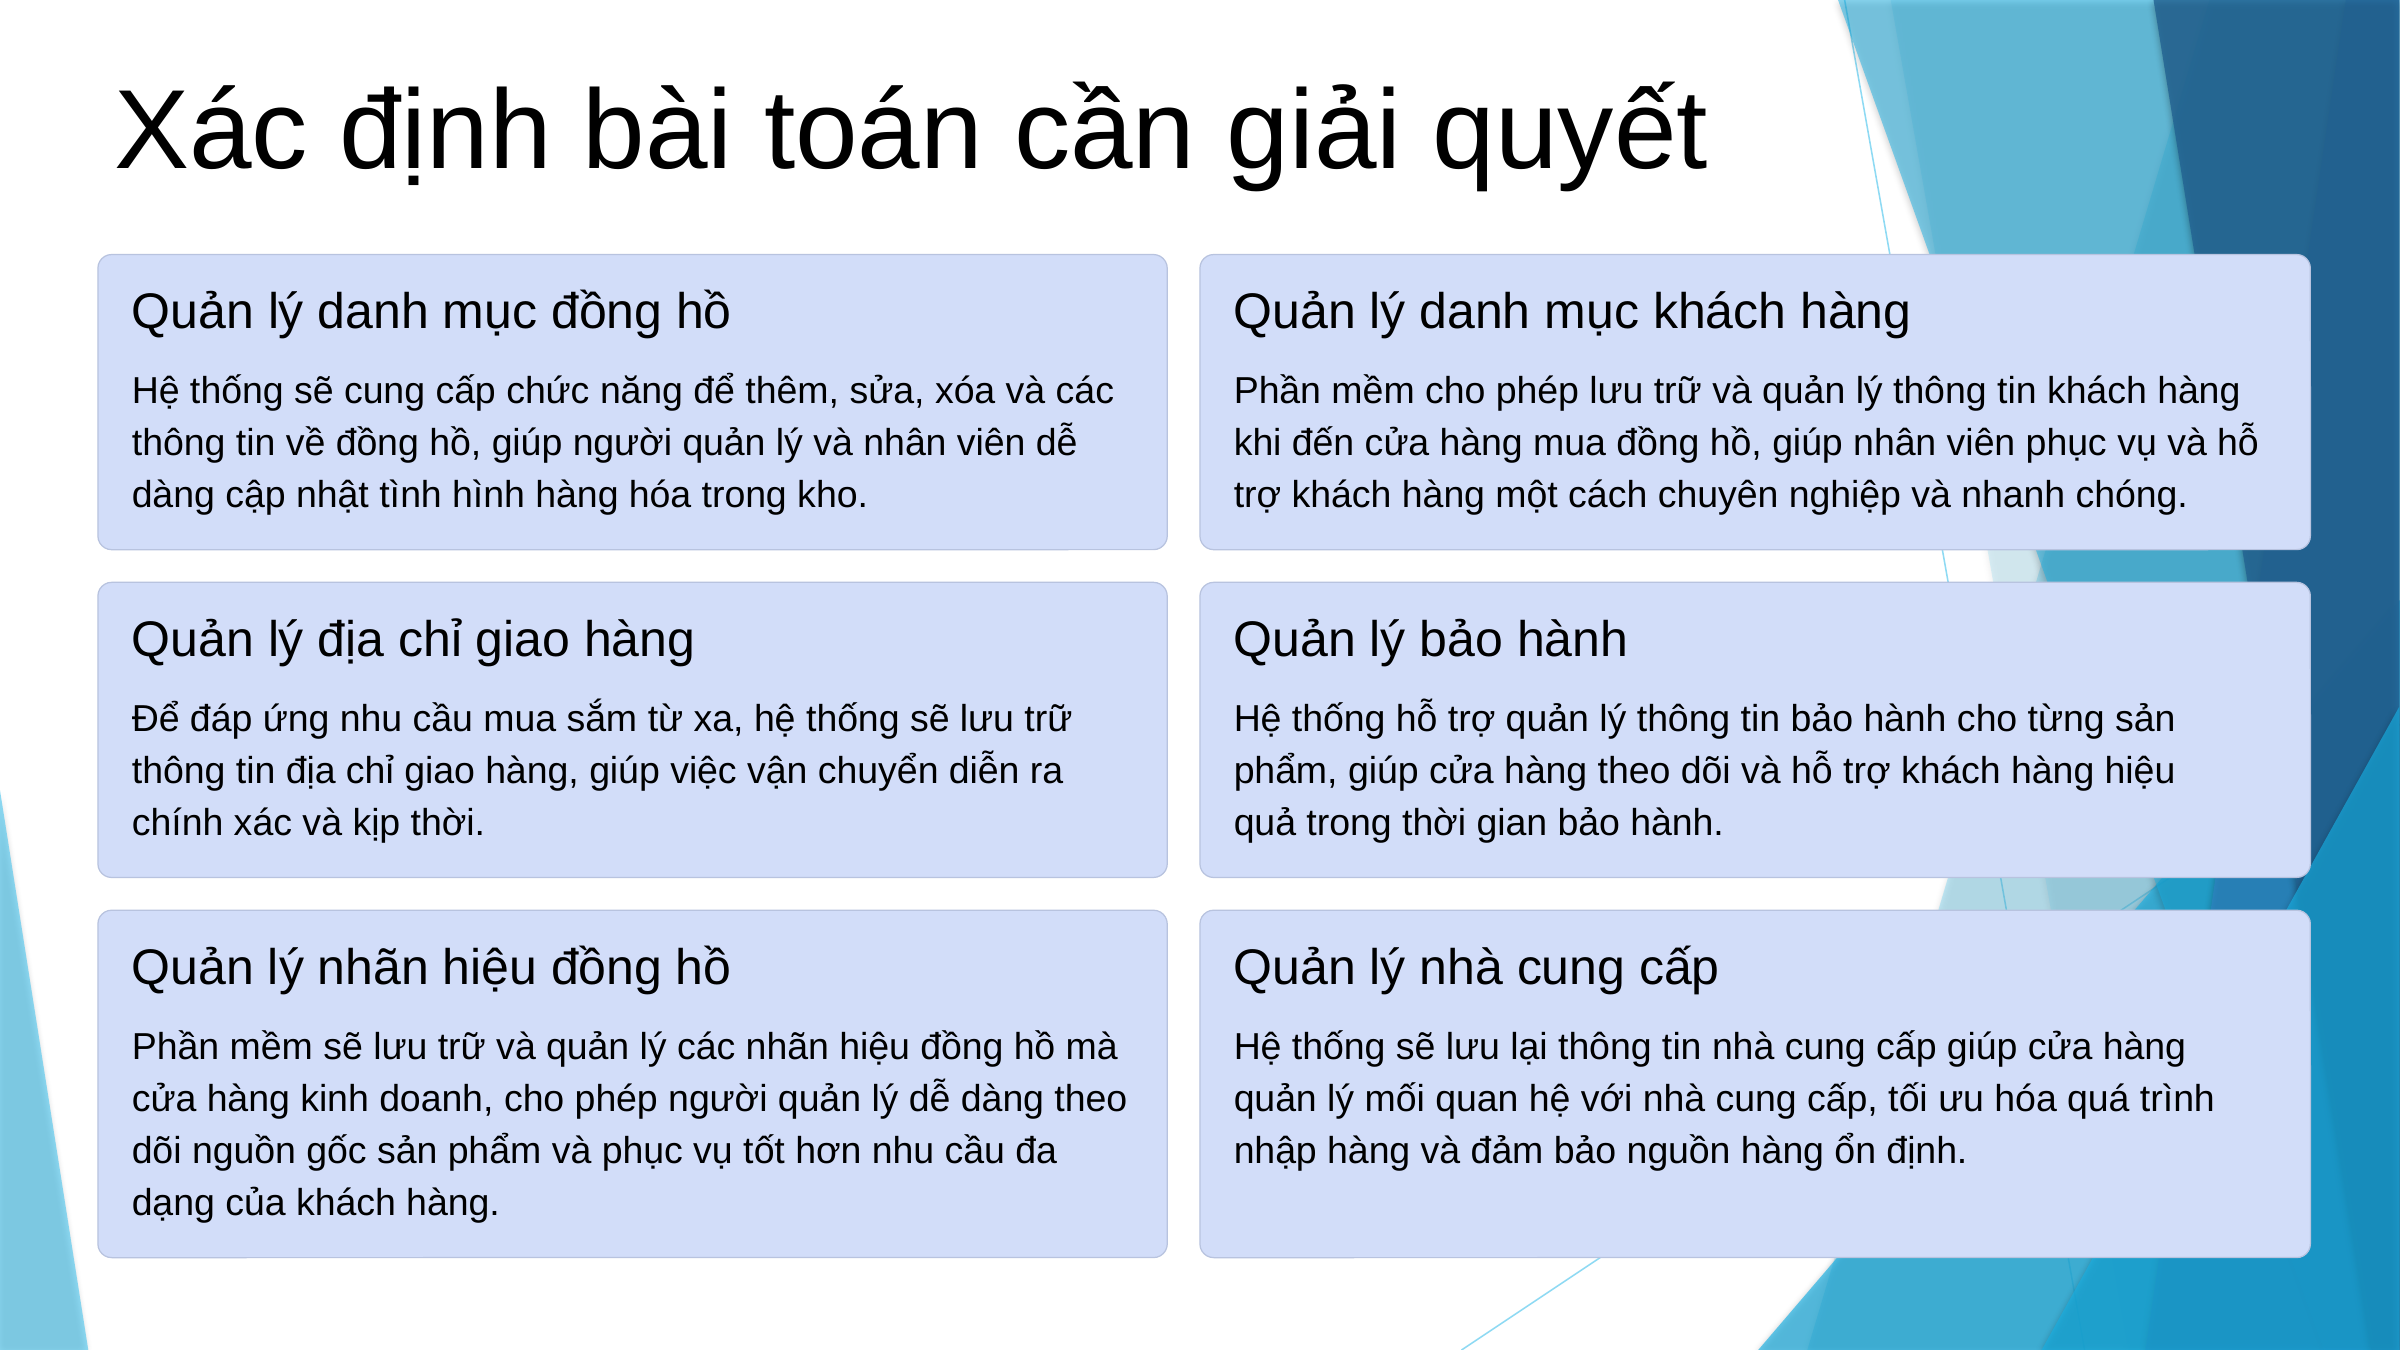

Xác định bài toán cần giải quyết

Quản lý danh mục đồng hồ
Quản lý danh mục khách hàng
Hệ thống sẽ cung cấp chức năng để thêm, sửa, xóa và các thông tin về đồng hồ, giúp người quản lý và nhân viên dễ dàng cập nhật tình hình hàng hóa trong kho.
Phần mềm cho phép lưu trữ và quản lý thông tin khách hàng khi đến cửa hàng mua đồng hồ, giúp nhân viên phục vụ và hỗ trợ khách hàng một cách chuyên nghiệp và nhanh chóng.

Quản lý địa chỉ giao hàng
Quản lý bảo hành
Để đáp ứng nhu cầu mua sắm từ xa, hệ thống sẽ lưu trữ thông tin địa chỉ giao hàng, giúp việc vận chuyển diễn ra chính xác và kịp thời.
Hệ thống hỗ trợ quản lý thông tin bảo hành cho từng sản phẩm, giúp cửa hàng theo dõi và hỗ trợ khách hàng hiệu quả trong thời gian bảo hành.

Quản lý nhãn hiệu đồng hồ
Quản lý nhà cung cấp
Phần mềm sẽ lưu trữ và quản lý các nhãn hiệu đồng hồ mà cửa hàng kinh doanh, cho phép người quản lý dễ dàng theo dõi nguồn gốc sản phẩm và phục vụ tốt hơn nhu cầu đa dạng của khách hàng.
Hệ thống sẽ lưu lại thông tin nhà cung cấp giúp cửa hàng quản lý mối quan hệ với nhà cung cấp, tối ưu hóa quá trình nhập hàng và đảm bảo nguồn hàng ổn định.